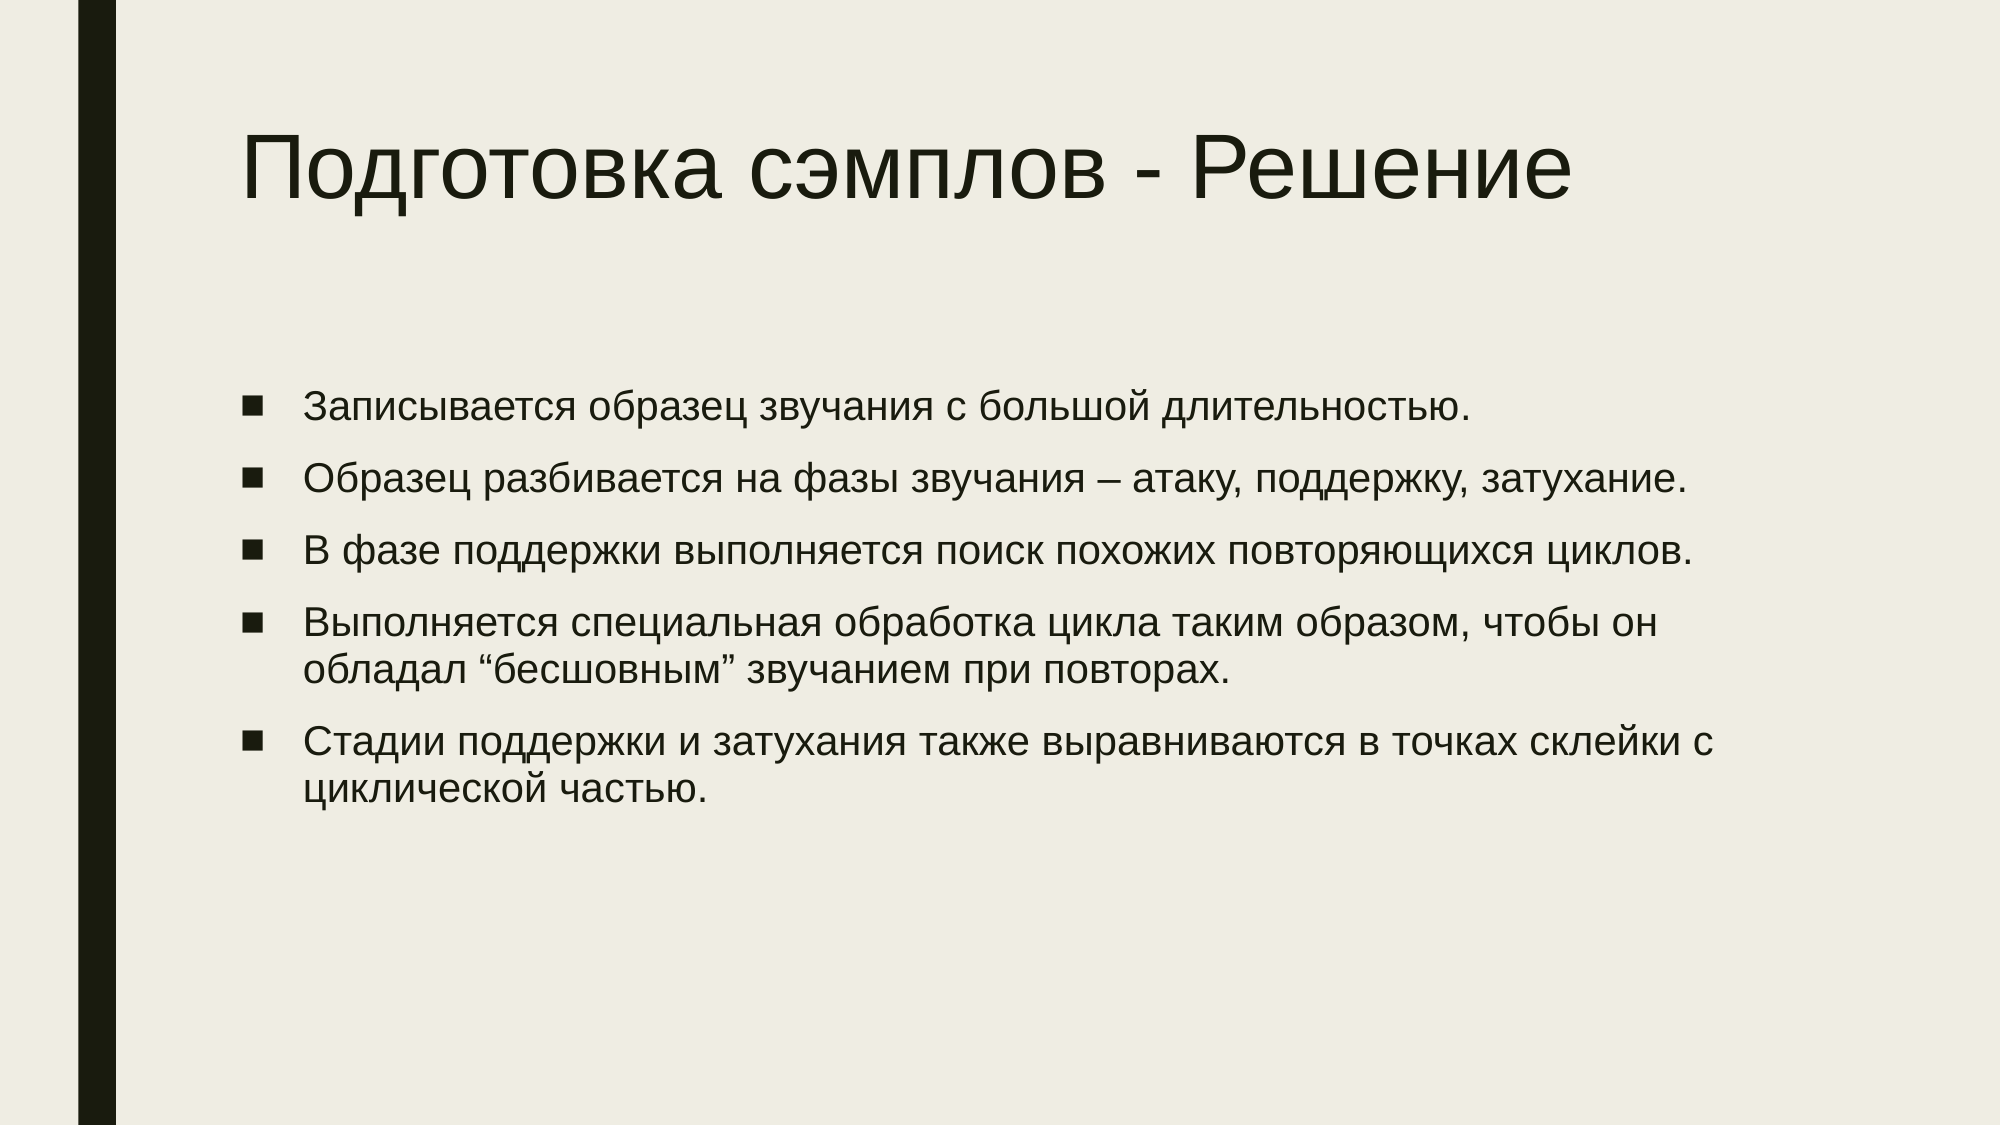

# Подготовка сэмплов - Решение
Записывается образец звучания с большой длительностью.
Образец разбивается на фазы звучания – атаку, поддержку, затухание.
В фазе поддержки выполняется поиск похожих повторяющихся циклов.
Выполняется специальная обработка цикла таким образом, чтобы он обладал “бесшовным” звучанием при повторах.
Стадии поддержки и затухания также выравниваются в точках склейки с циклической частью.